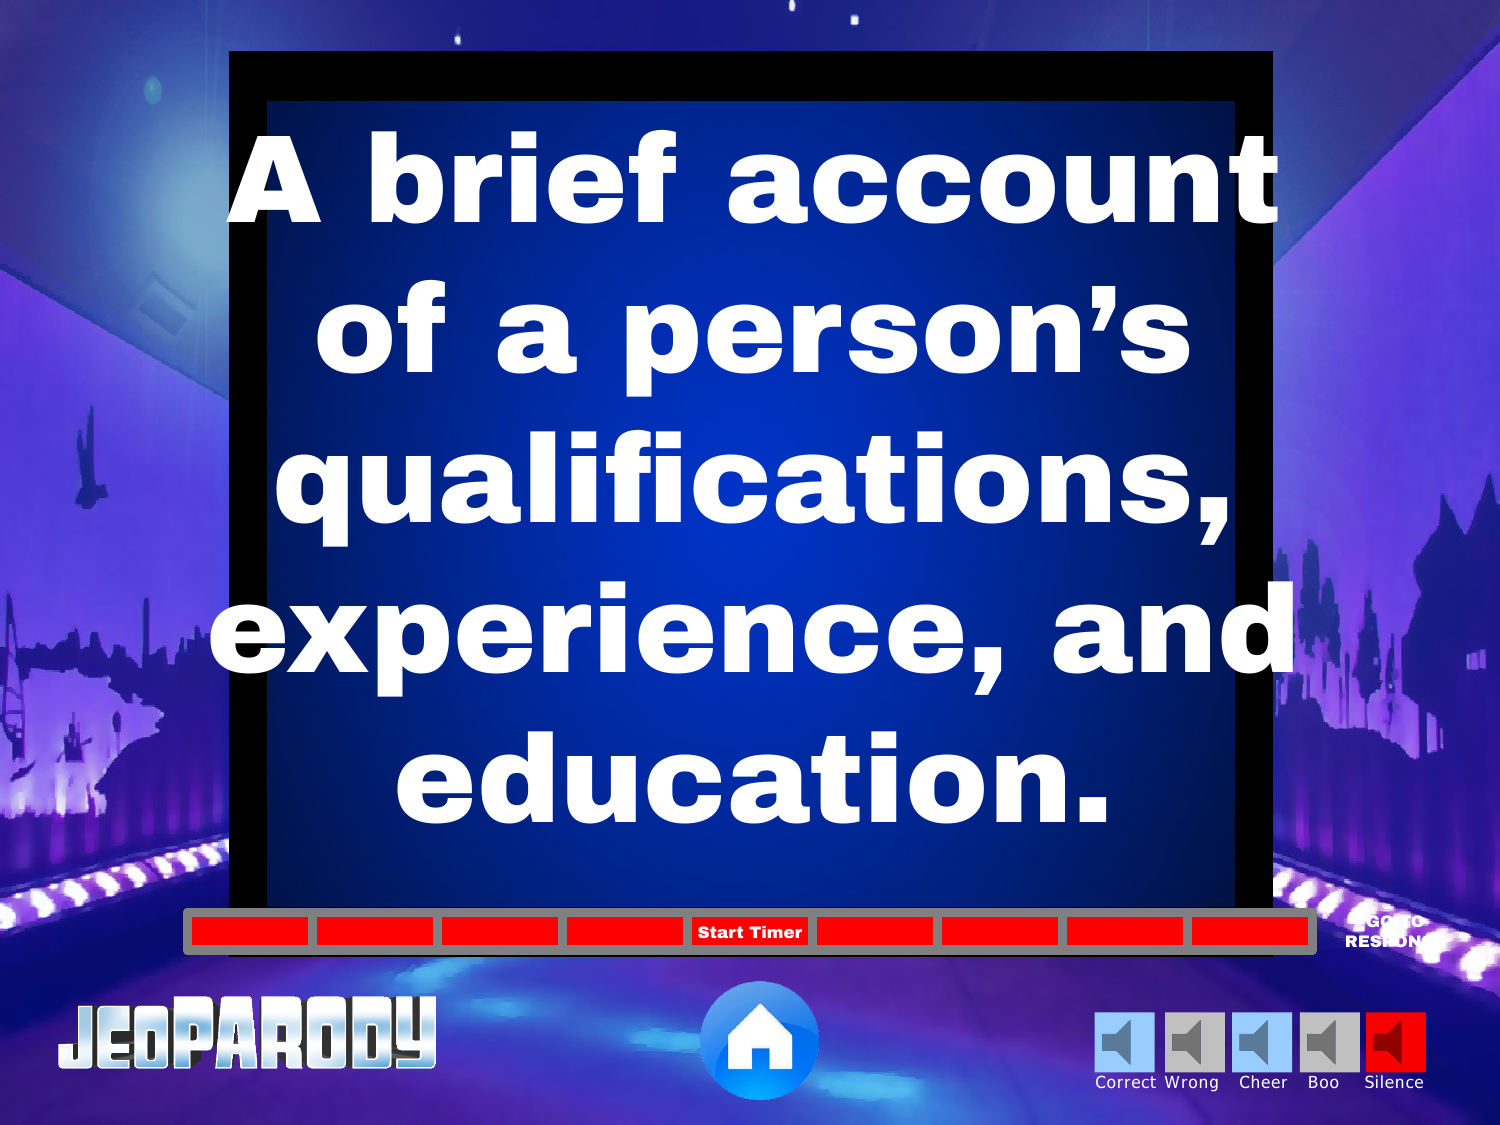

A brief account of a person’s qualifications, experience, and education.